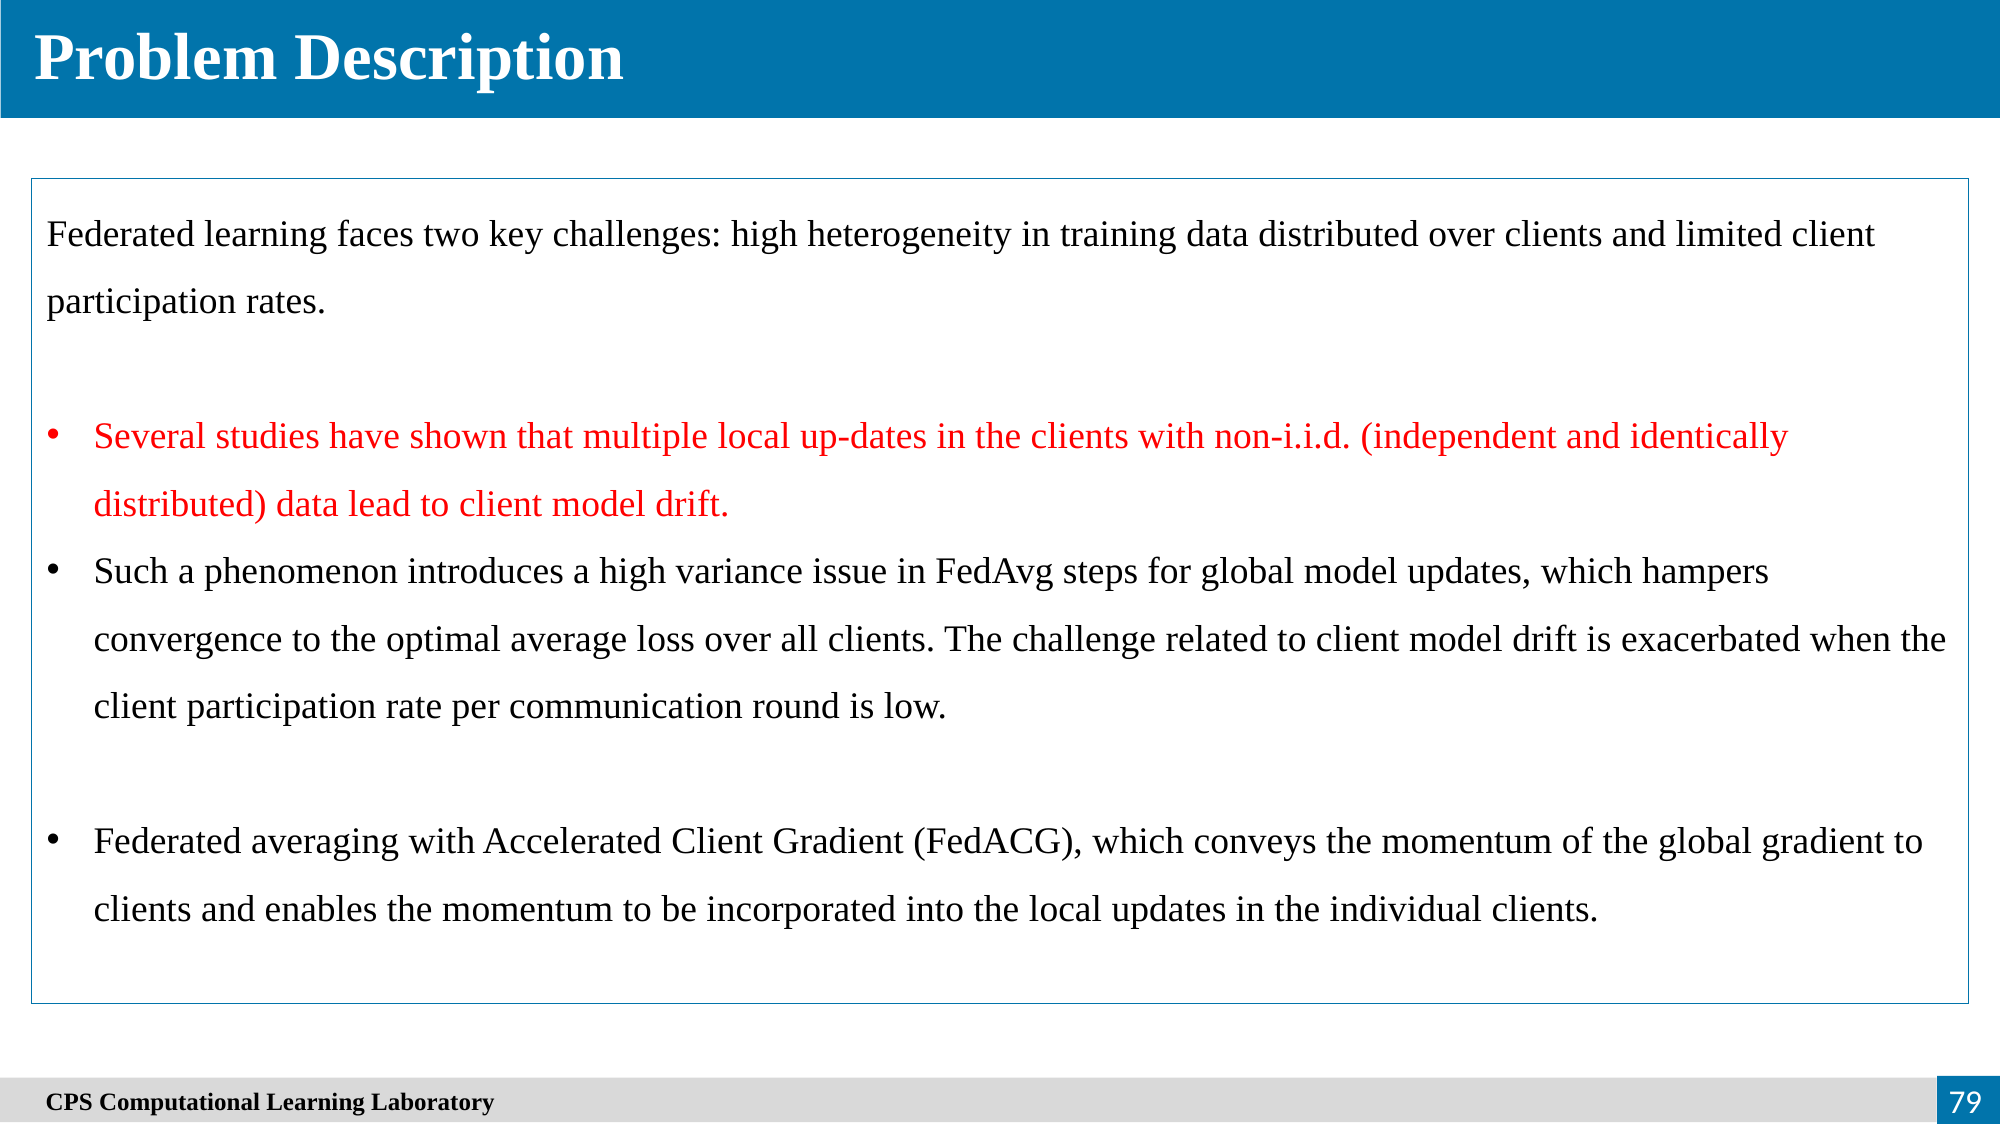

Problem Description
Federated learning faces two key challenges: high heterogeneity in training data distributed over clients and limited client participation rates.

Several studies have shown that multiple local up-dates in the clients with non-i.i.d. (independent and identically distributed) data lead to client model drift.
Such a phenomenon introduces a high variance issue in FedAvg steps for global model updates, which hampers convergence to the optimal average loss over all clients. The challenge related to client model drift is exacerbated when the client participation rate per communication round is low.

Federated averaging with Accelerated Client Gradient (FedACG), which conveys the momentum of the global gradient to clients and enables the momentum to be incorporated into the local updates in the individual clients.

79
　CPS Computational Learning Laboratory